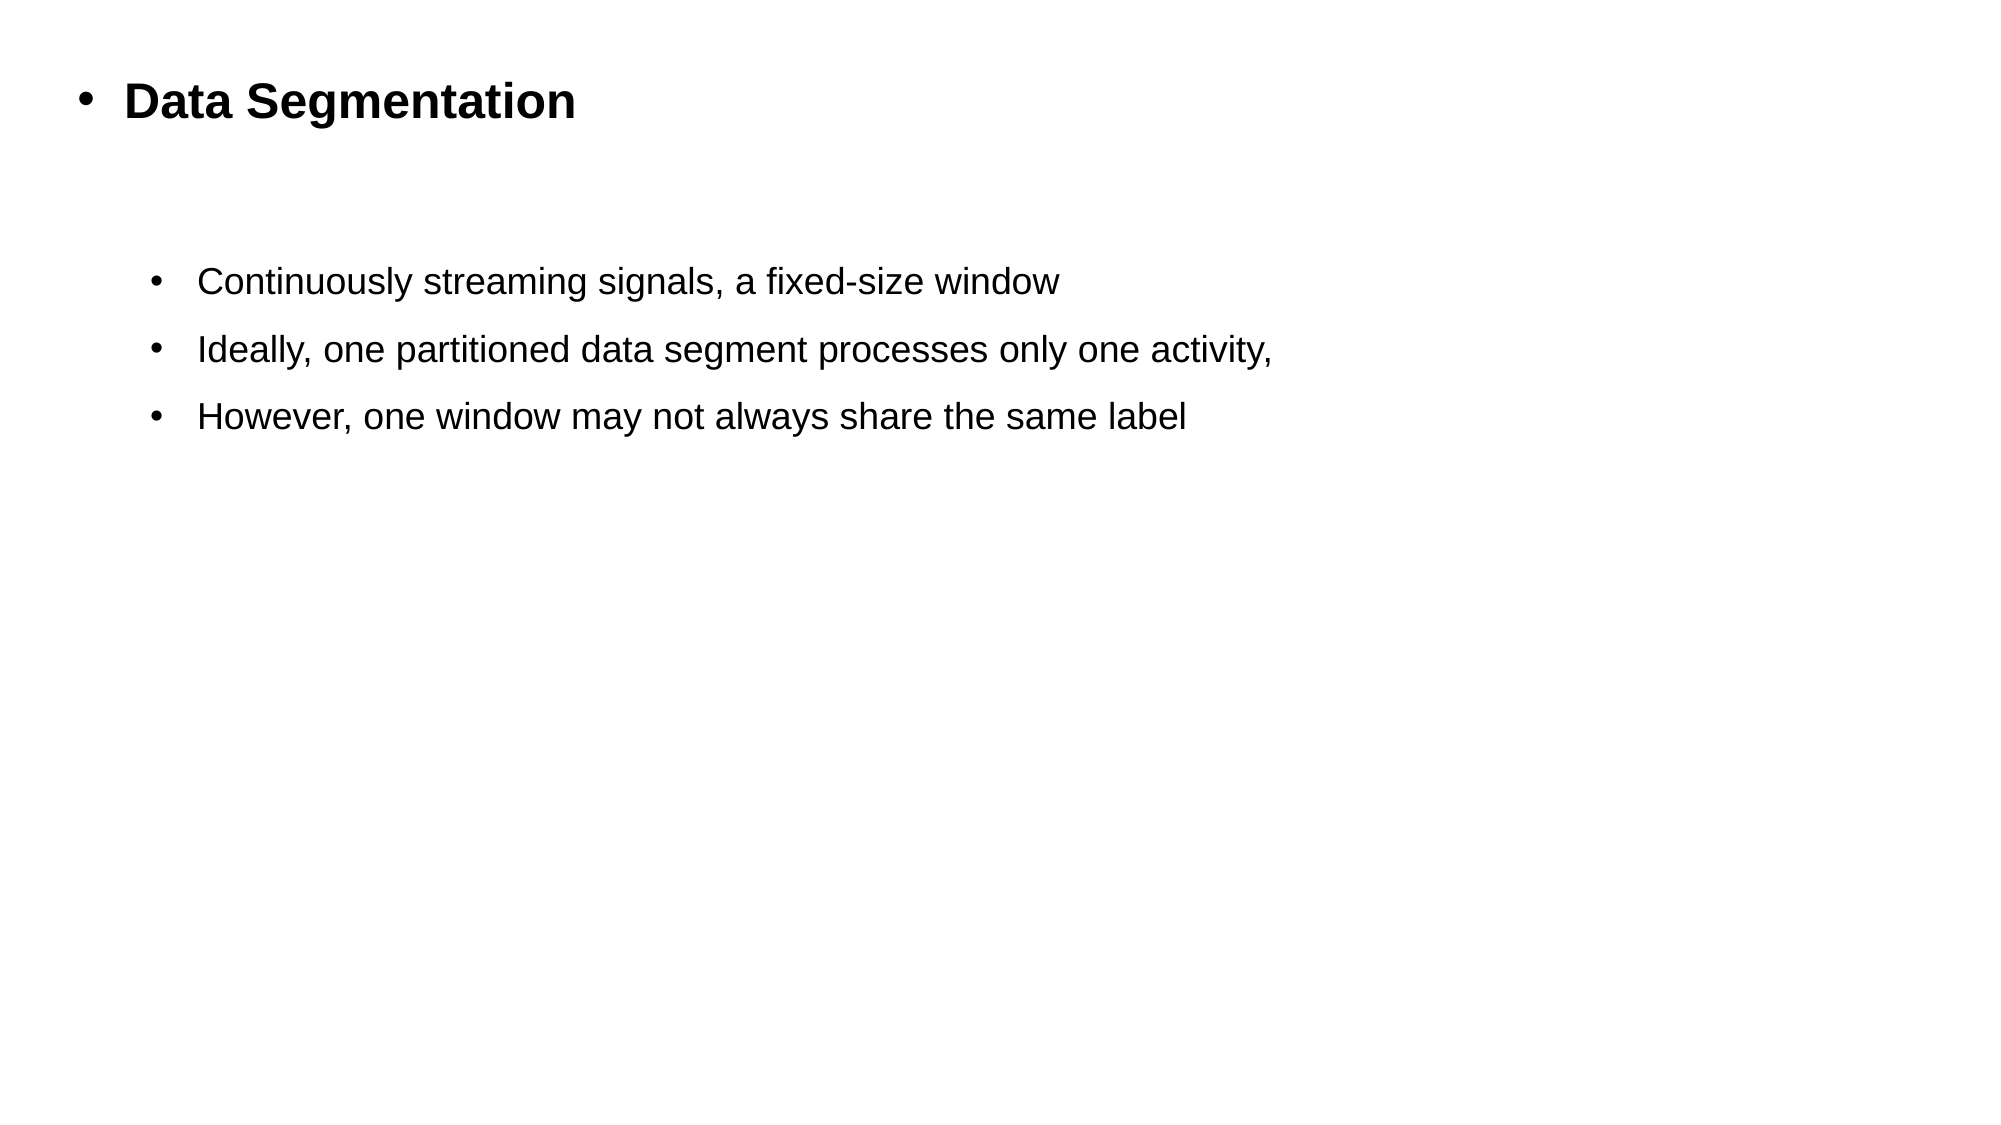

Data Segmentation

Continuously streaming signals, a fixed-size window
Ideally, one partitioned data segment processes only one activity,
However, one window may not always share the same label